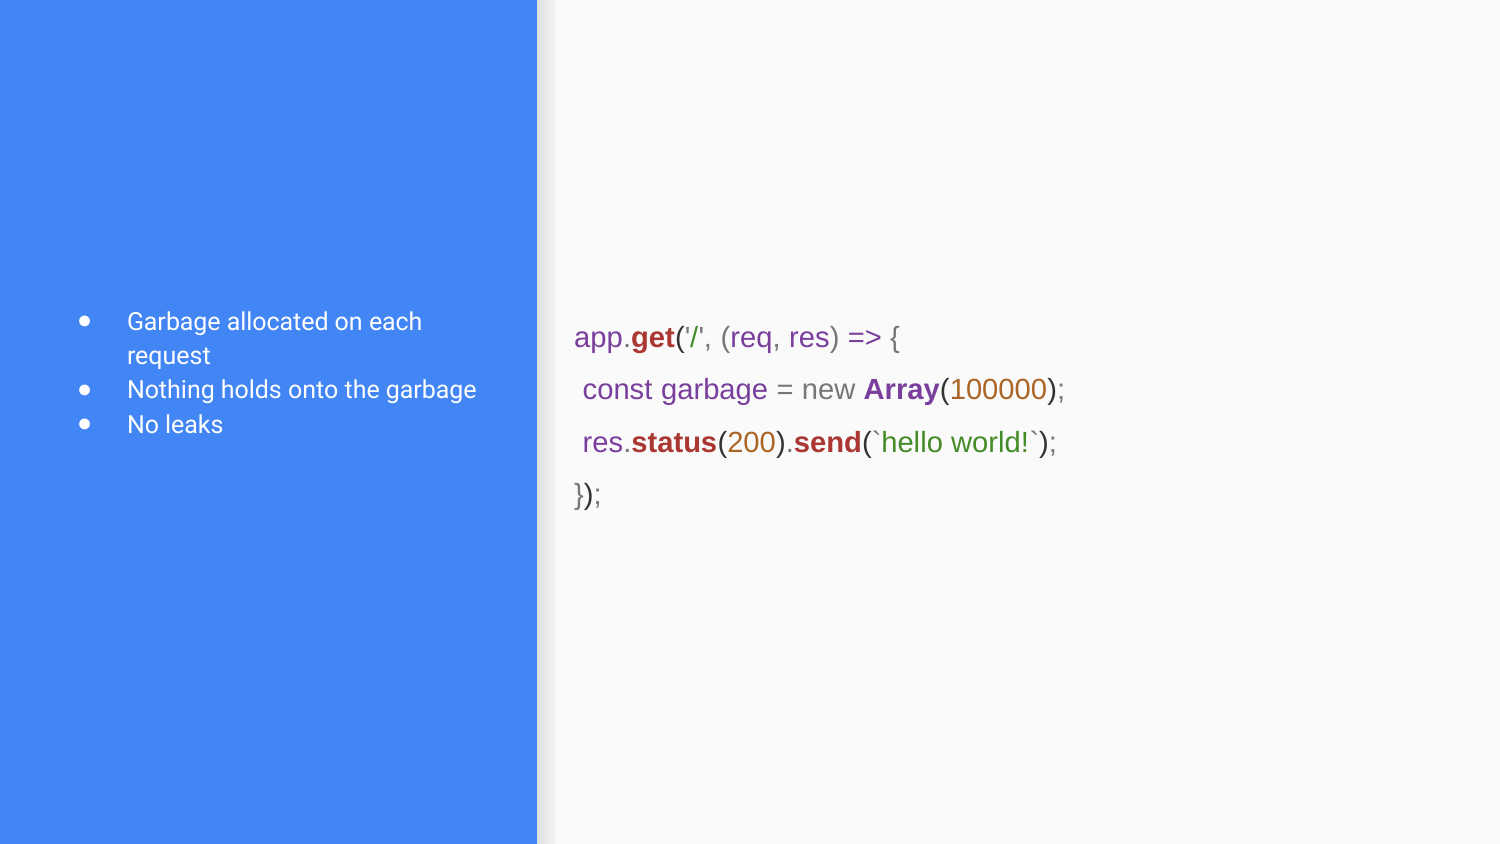

#
Garbage allocated on each request
Nothing holds onto the garbage
No leaks
app.get('/', (req, res) => {
 const garbage = new Array(100000);
 res.status(200).send(`hello world!`);
});